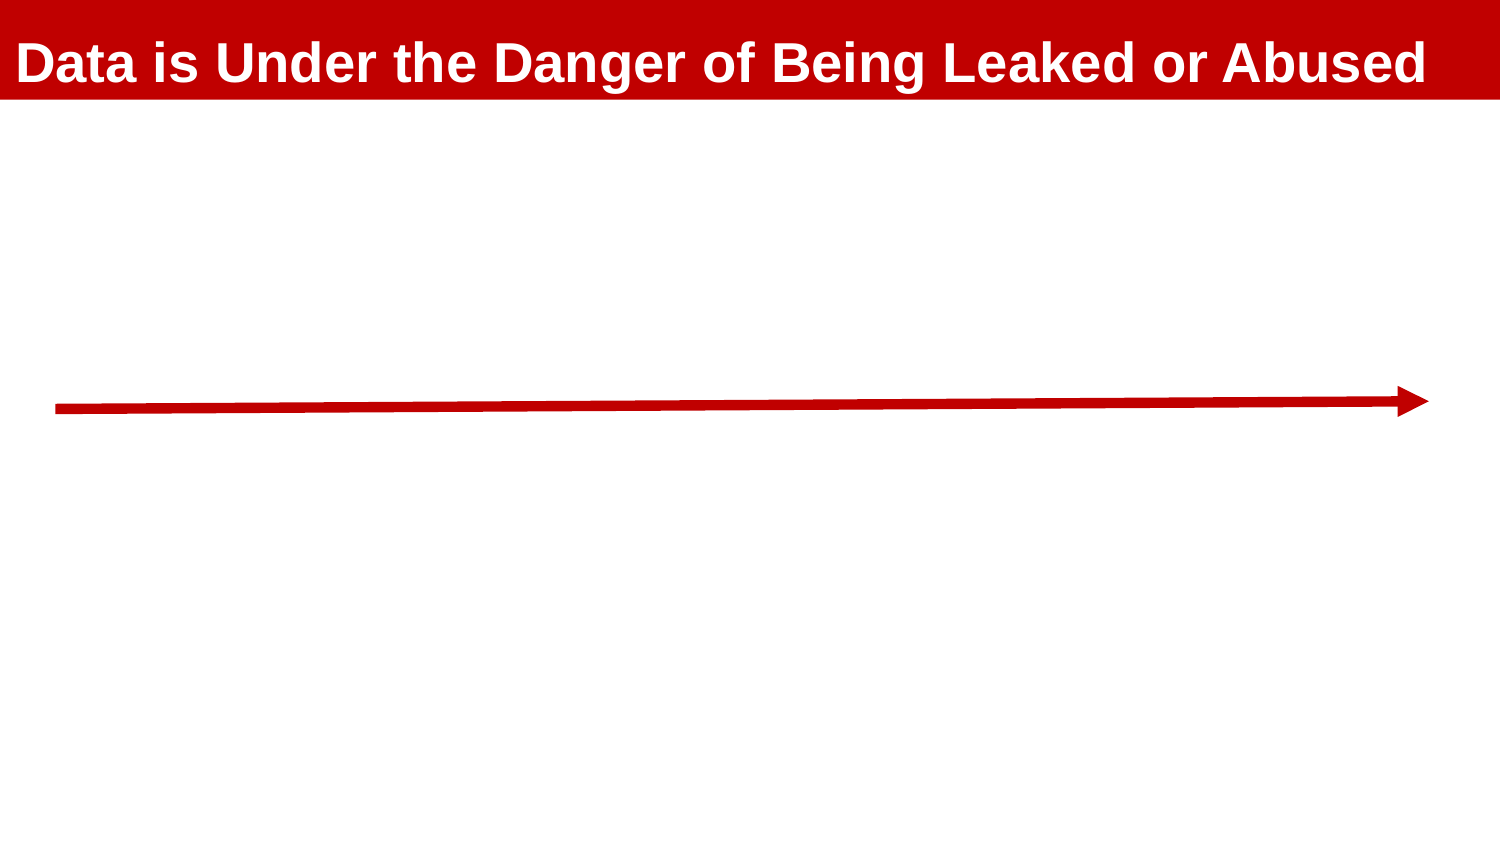

Data is Under the Danger of Being Leaked or Abused